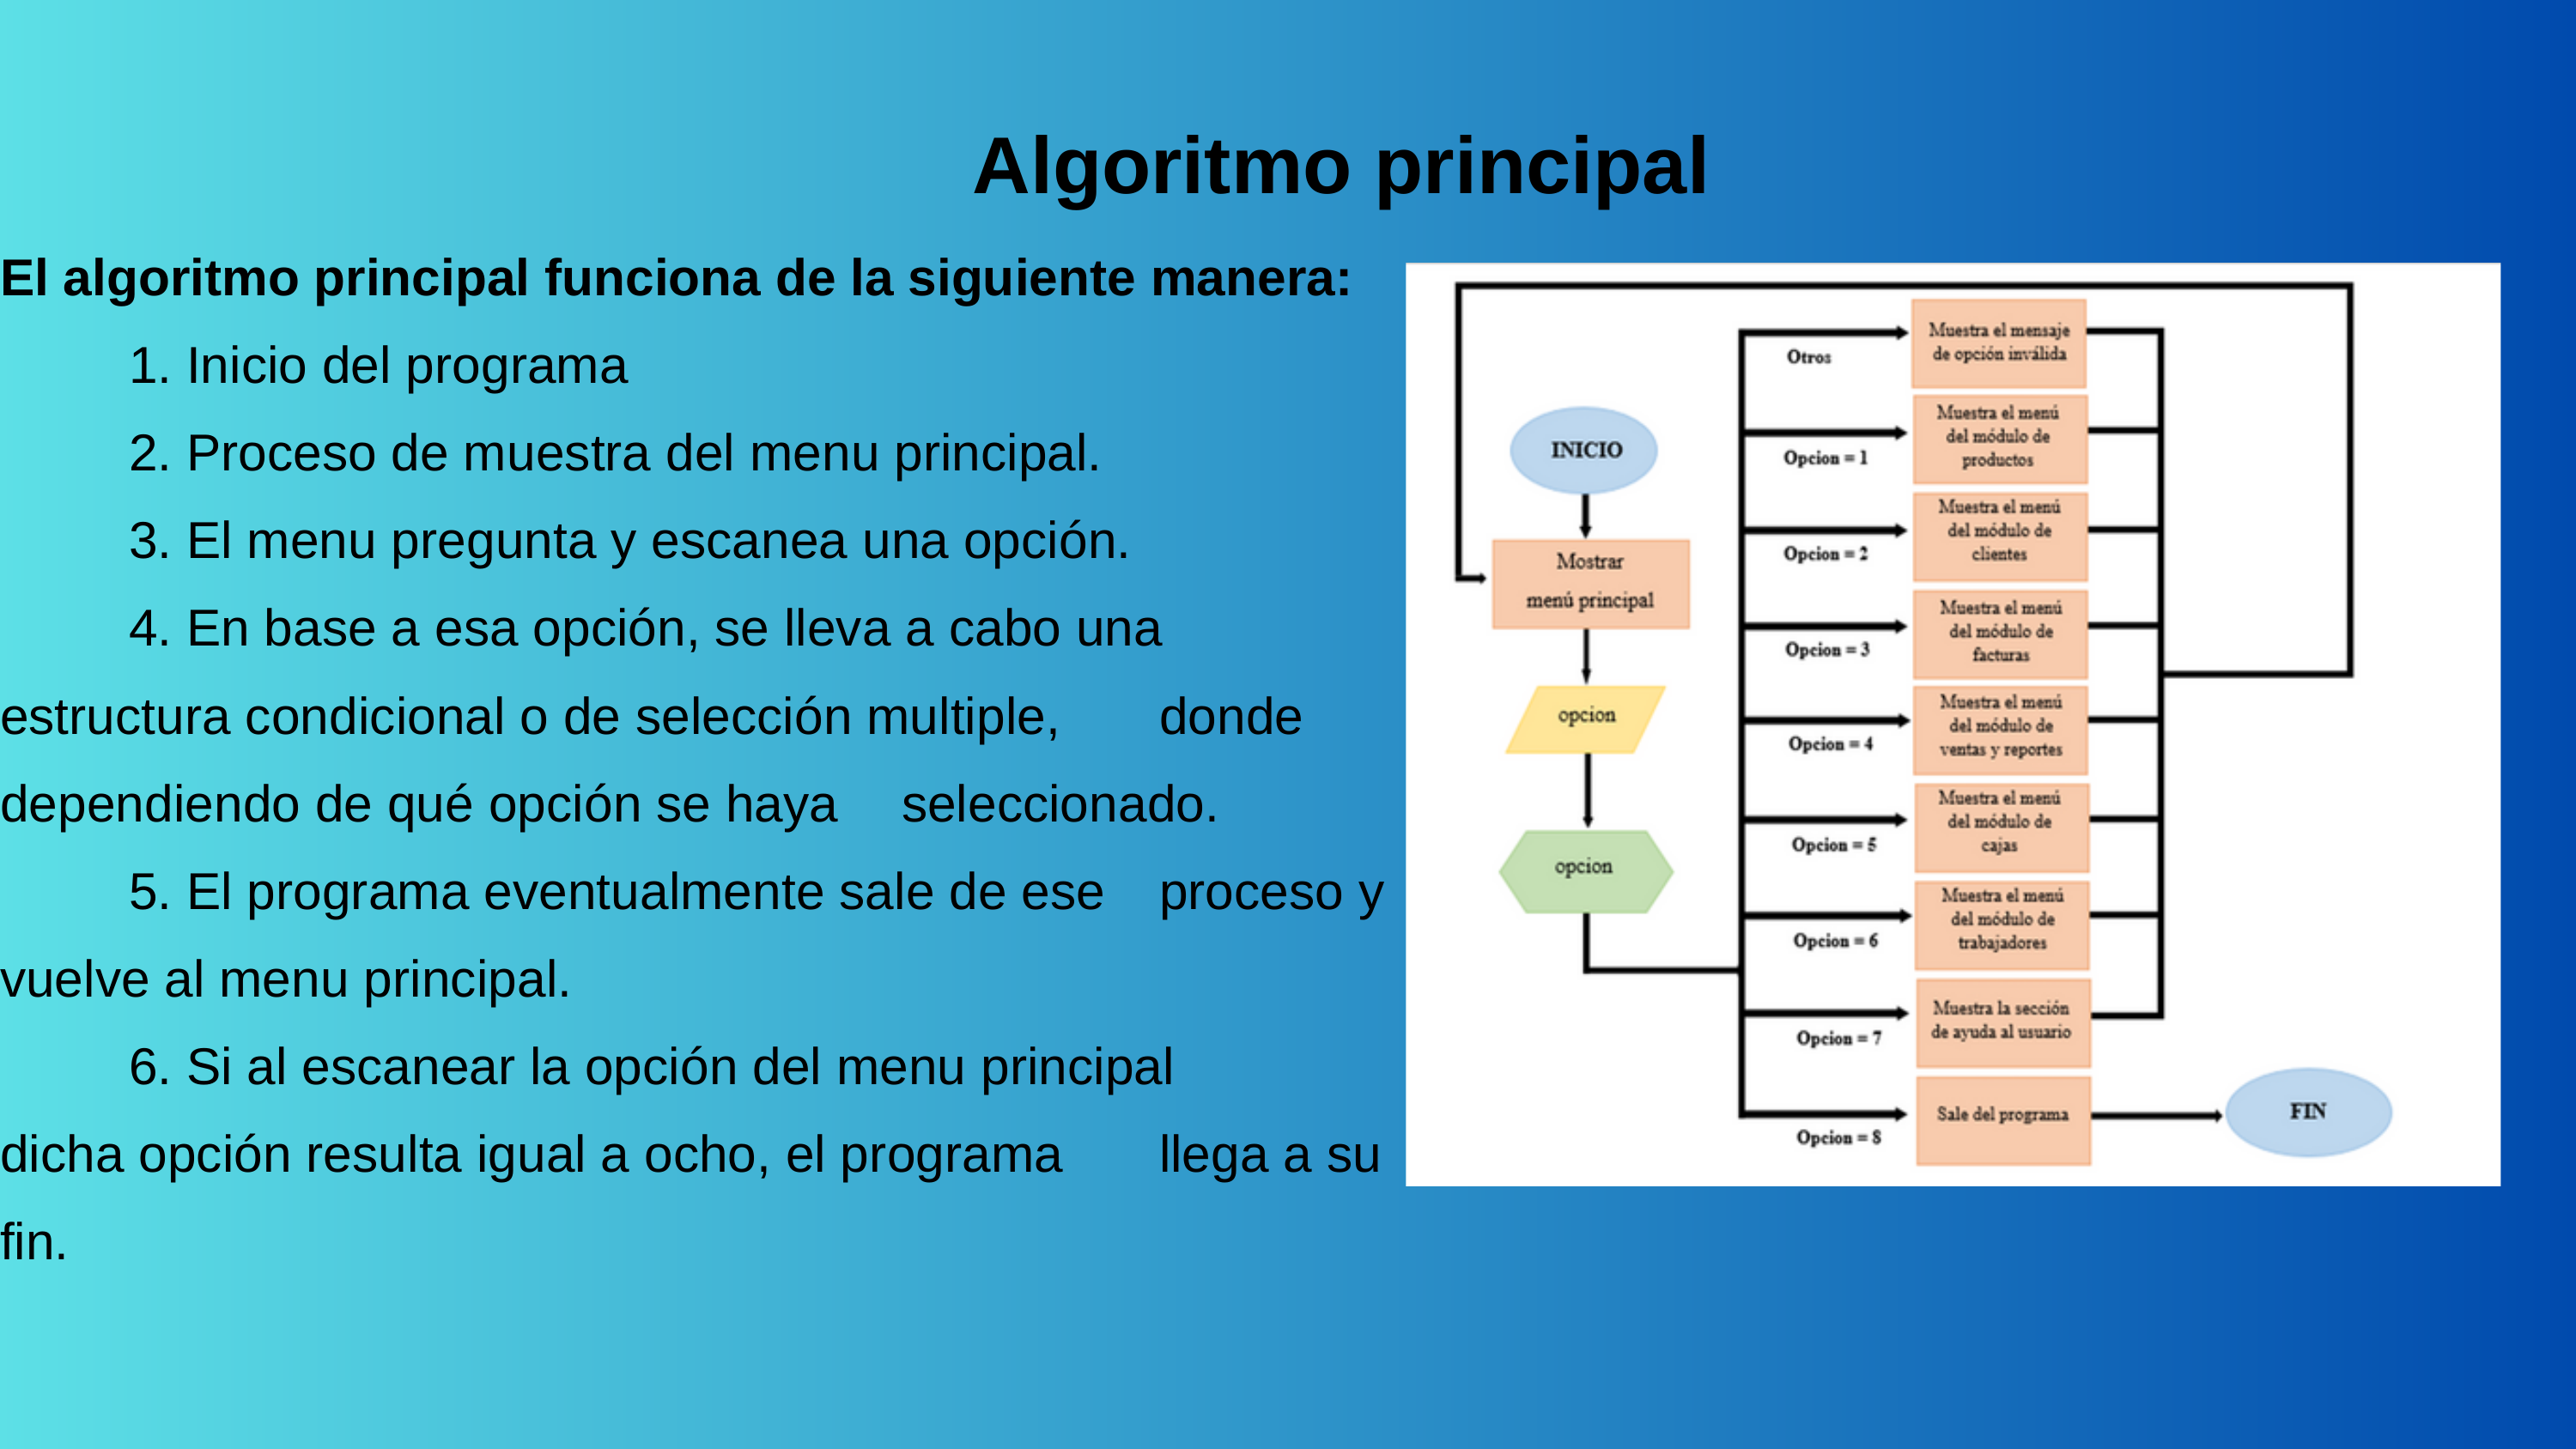

Algoritmo principal
El algoritmo principal funciona de la siguiente manera:
	1. Inicio del programa
	2. Proceso de muestra del menu principal.
	3. El menu pregunta y escanea una opción.
	4. En base a esa opción, se lleva a cabo una 	estructura condicional o de selección multiple, 	donde dependiendo de qué opción se haya 	seleccionado.
	5. El programa eventualmente sale de ese 	proceso y vuelve al menu principal.
	6. Si al escanear la opción del menu principal 	dicha opción resulta igual a ocho, el programa 	llega a su fin.